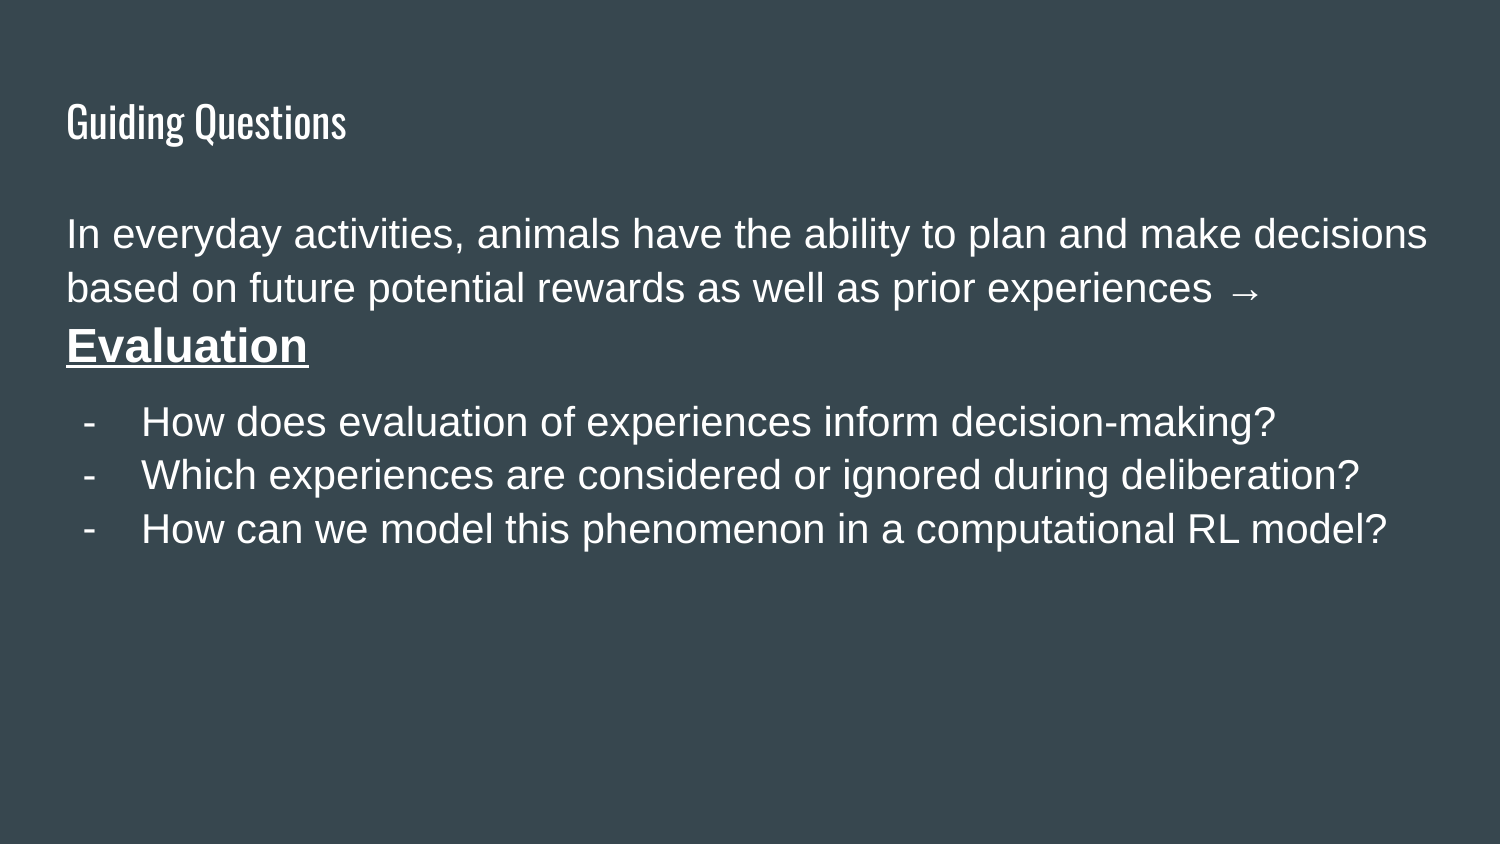

# Guiding Questions
In everyday activities, animals have the ability to plan and make decisions based on future potential rewards as well as prior experiences → Evaluation
How does evaluation of experiences inform decision-making?
Which experiences are considered or ignored during deliberation?
How can we model this phenomenon in a computational RL model?